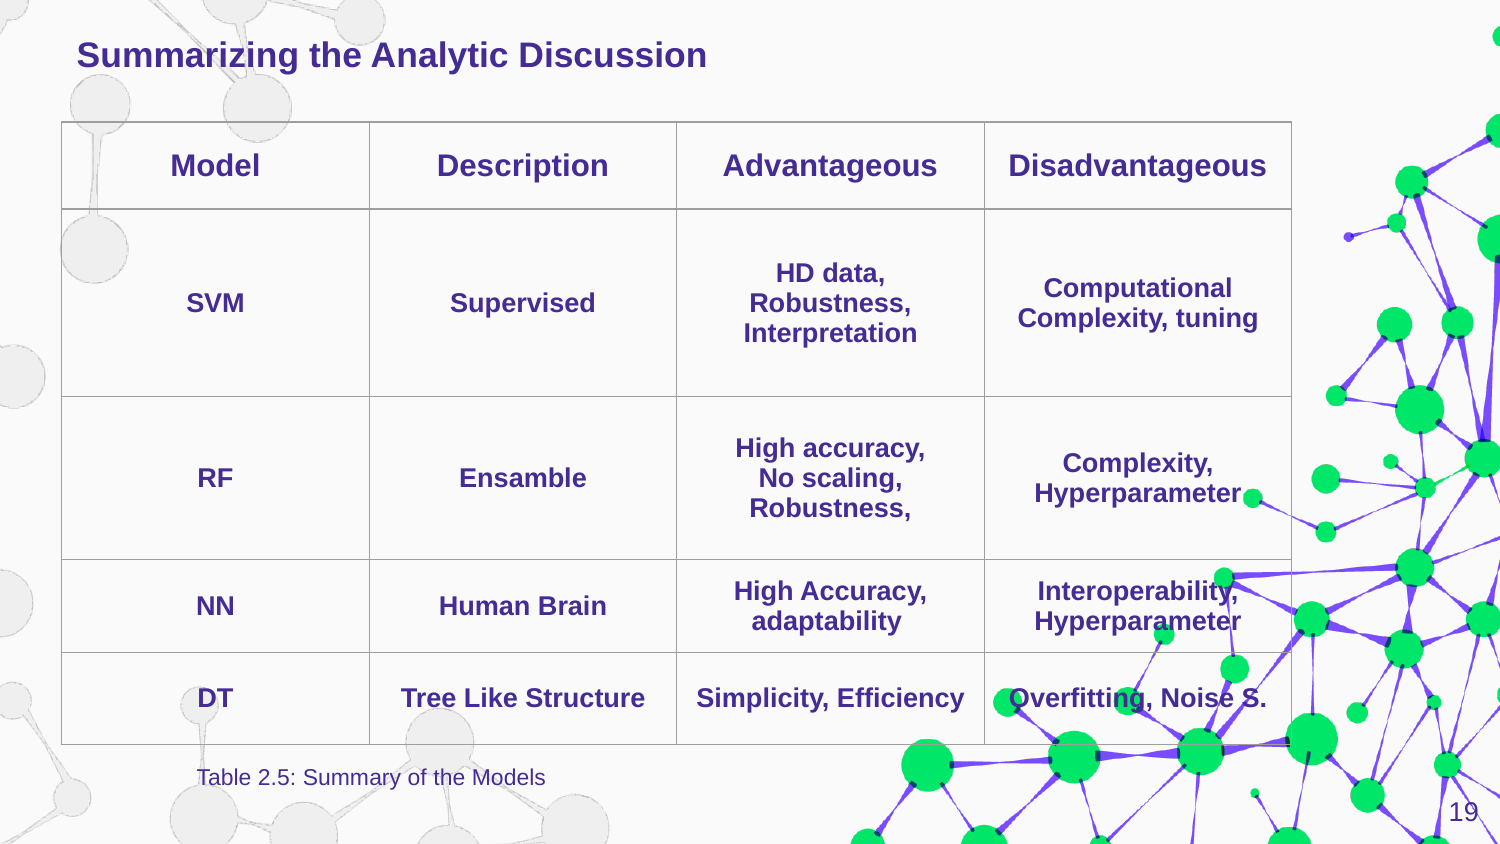

Summarizing the Analytic Discussion
| Model | Description | Advantageous | Disadvantageous |
| --- | --- | --- | --- |
| SVM | Supervised | HD data, Robustness, Interpretation | Computational Complexity, tuning |
| RF | Ensamble | High accuracy, No scaling, Robustness, | Complexity, Hyperparameter |
| NN | Human Brain | High Accuracy, adaptability | Interoperability, Hyperparameter |
| DT | Tree Like Structure | Simplicity, Efficiency | Overfitting, Noise S. |
Table 2.5: Summary of the Models
19